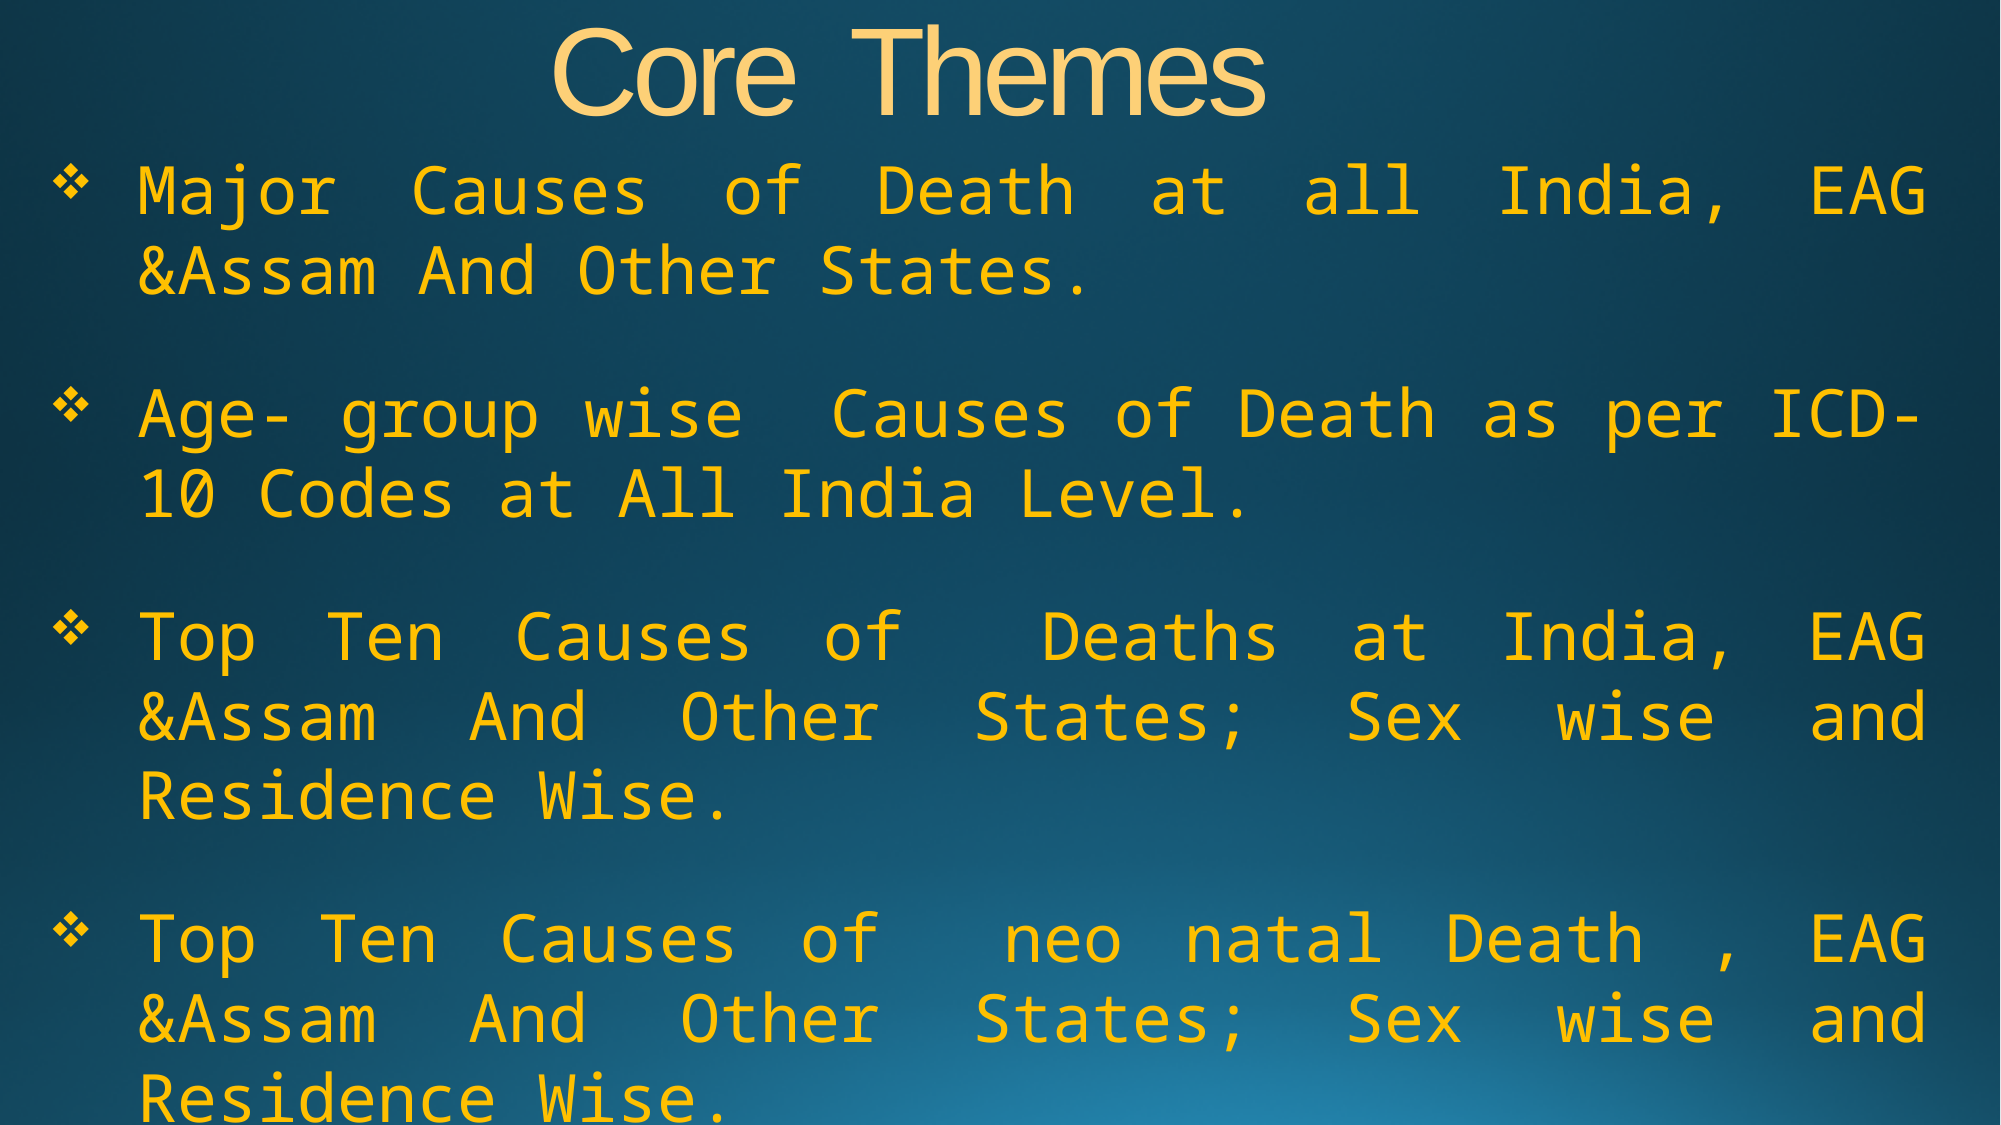

# Core  Themes
Major Causes of Death at all India, EAG &Assam And Other States.
Age- group wise  Causes of Death as per ICD-10 Codes at All India Level.
Top Ten Causes of  Deaths at India, EAG &Assam And Other States; Sex wise and Residence Wise.
Top Ten Causes of  neo natal Death , EAG &Assam And Other States; Sex wise and Residence Wise.